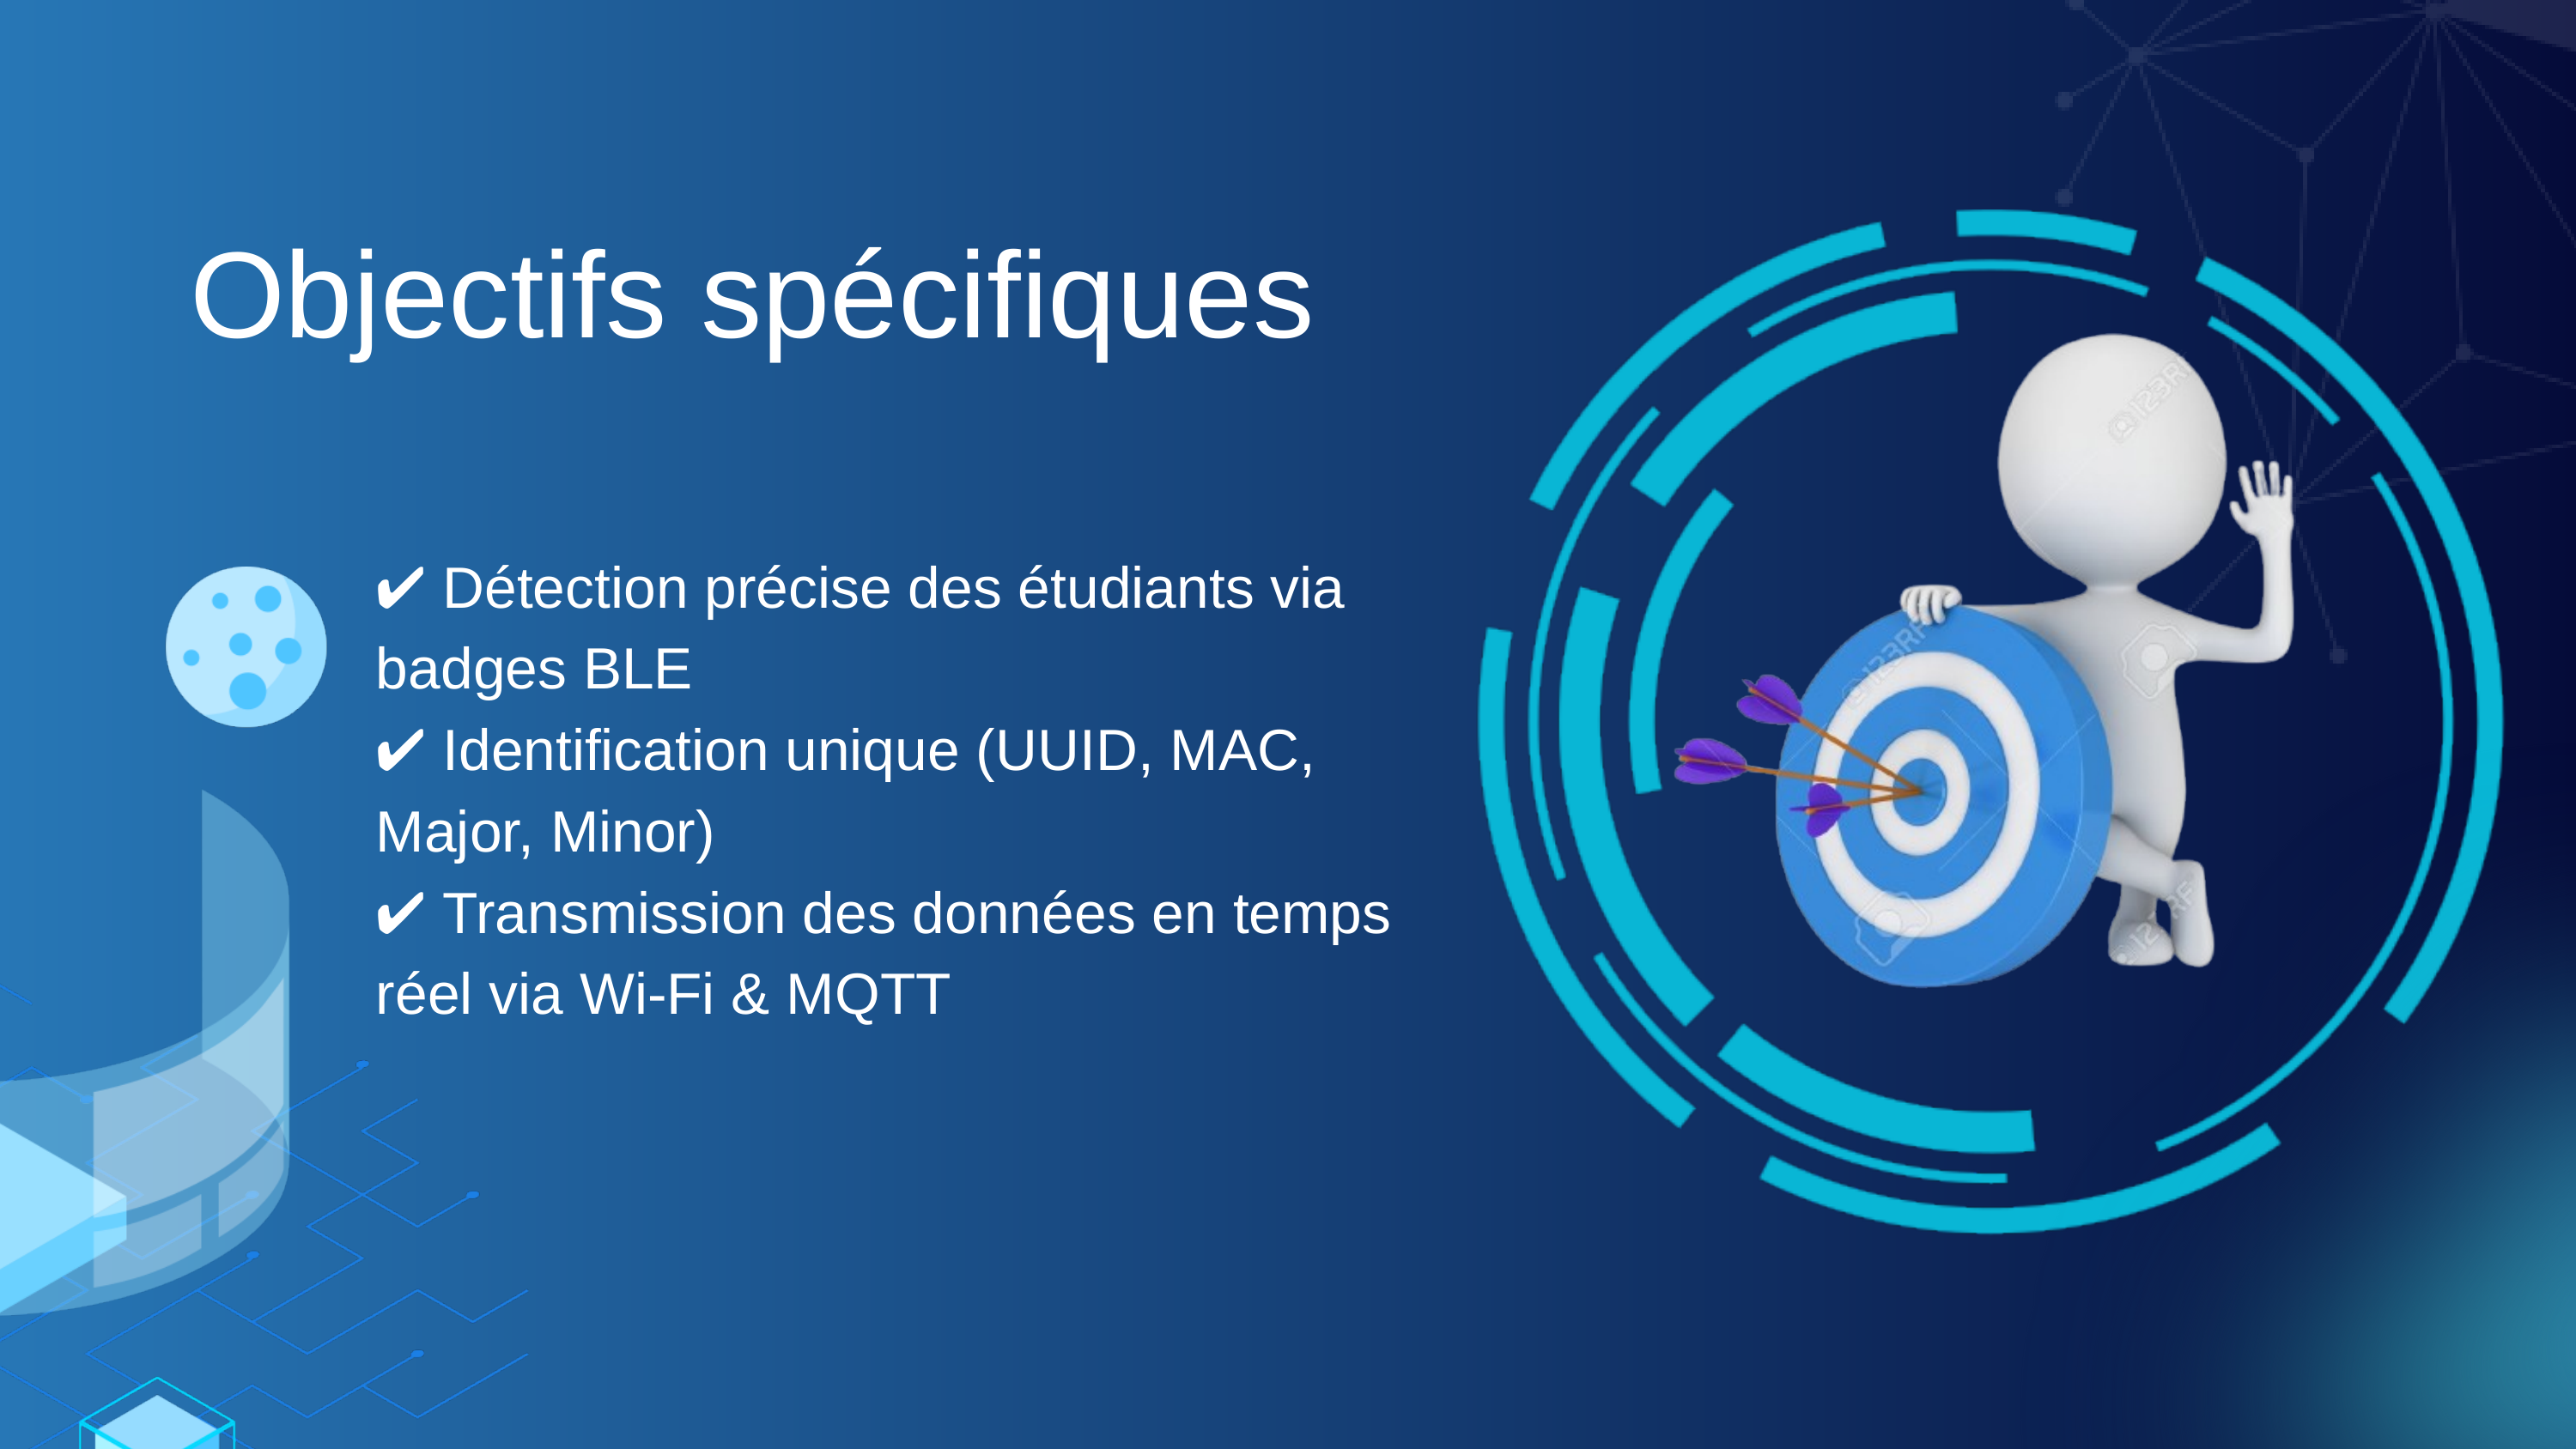

Objectifs spécifiques

✔ Détection précise des étudiants via badges BLE
✔ Identification unique (UUID, MAC, Major, Minor)
✔ Transmission des données en temps réel via Wi-Fi & MQTT